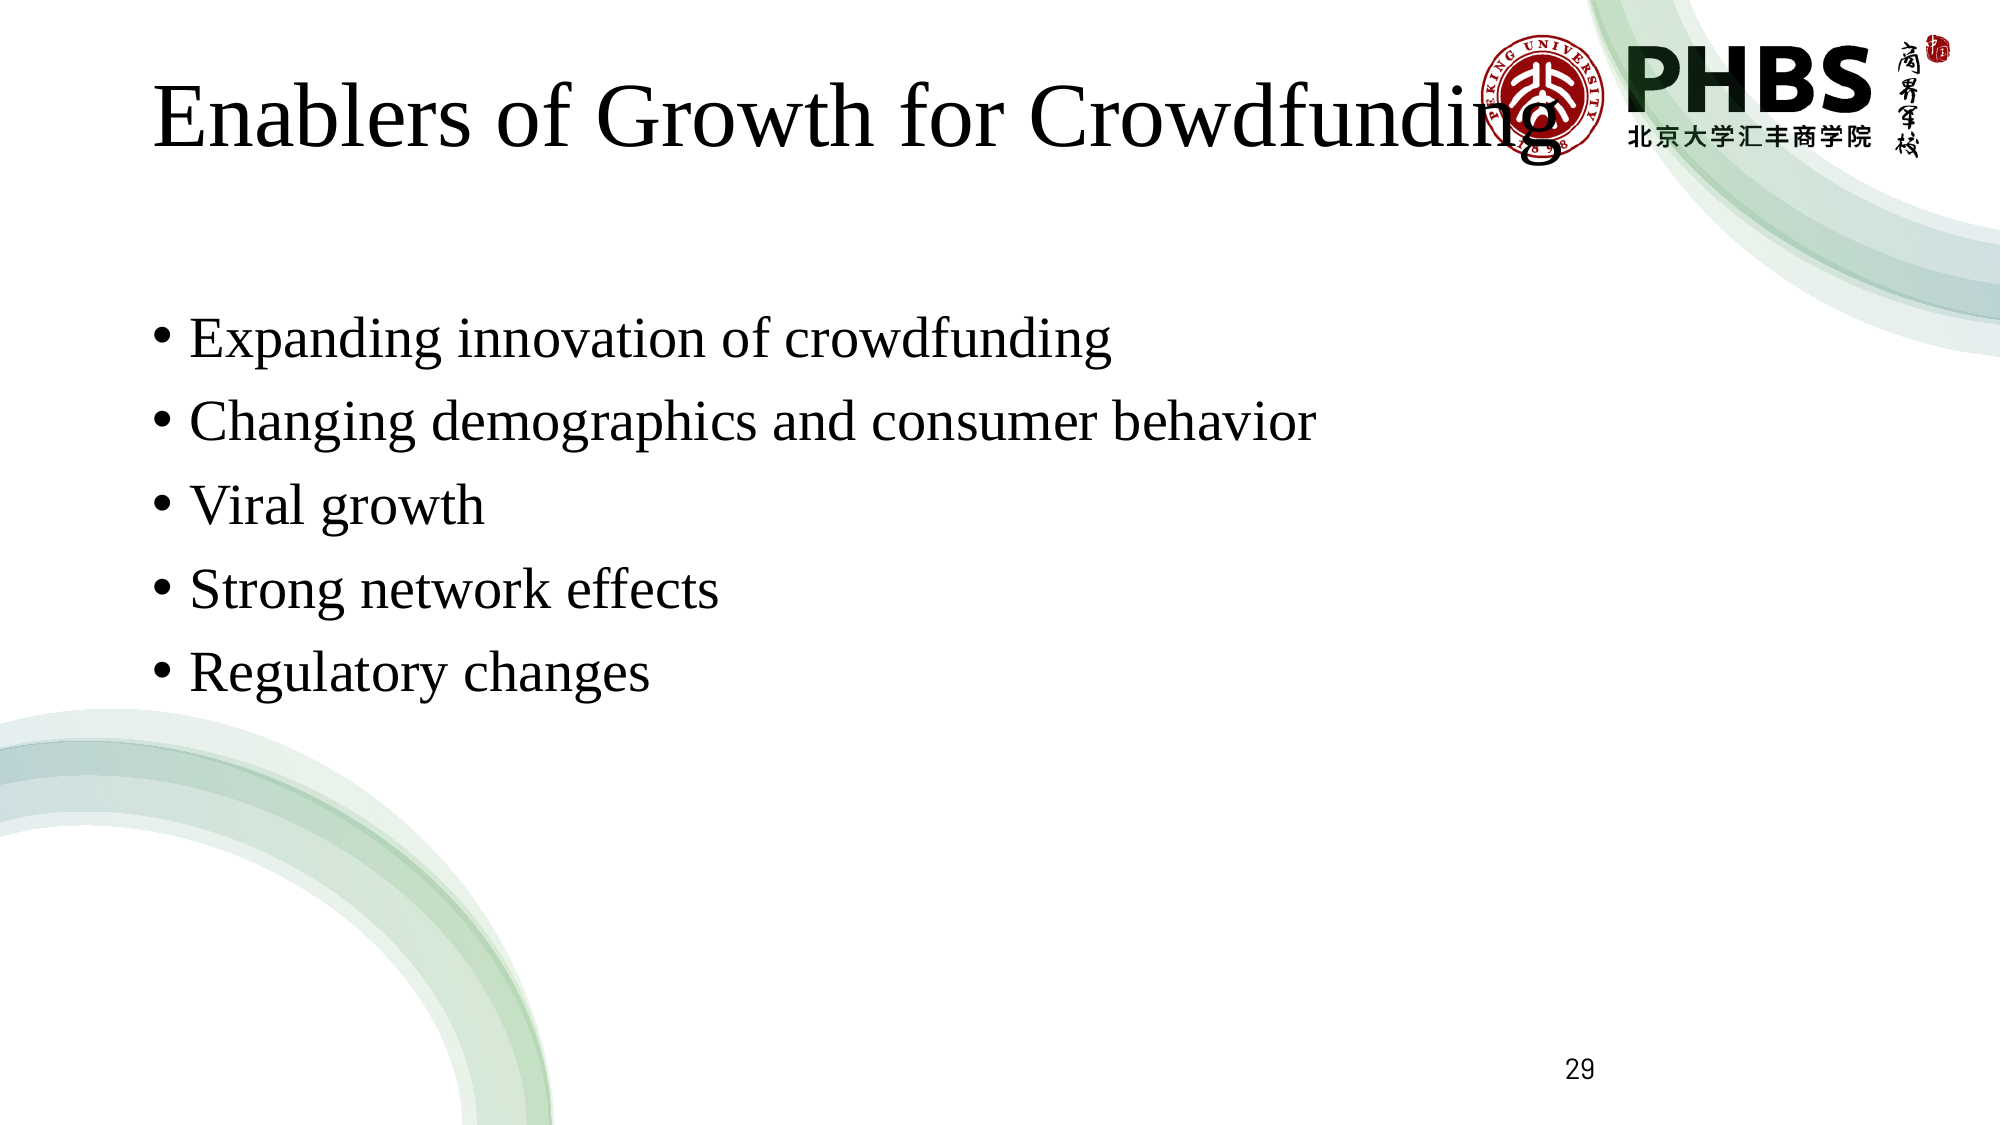

# Enablers of Growth for Crowdfunding
Expanding innovation of crowdfunding
Changing demographics and consumer behavior
Viral growth
Strong network effects
Regulatory changes
29